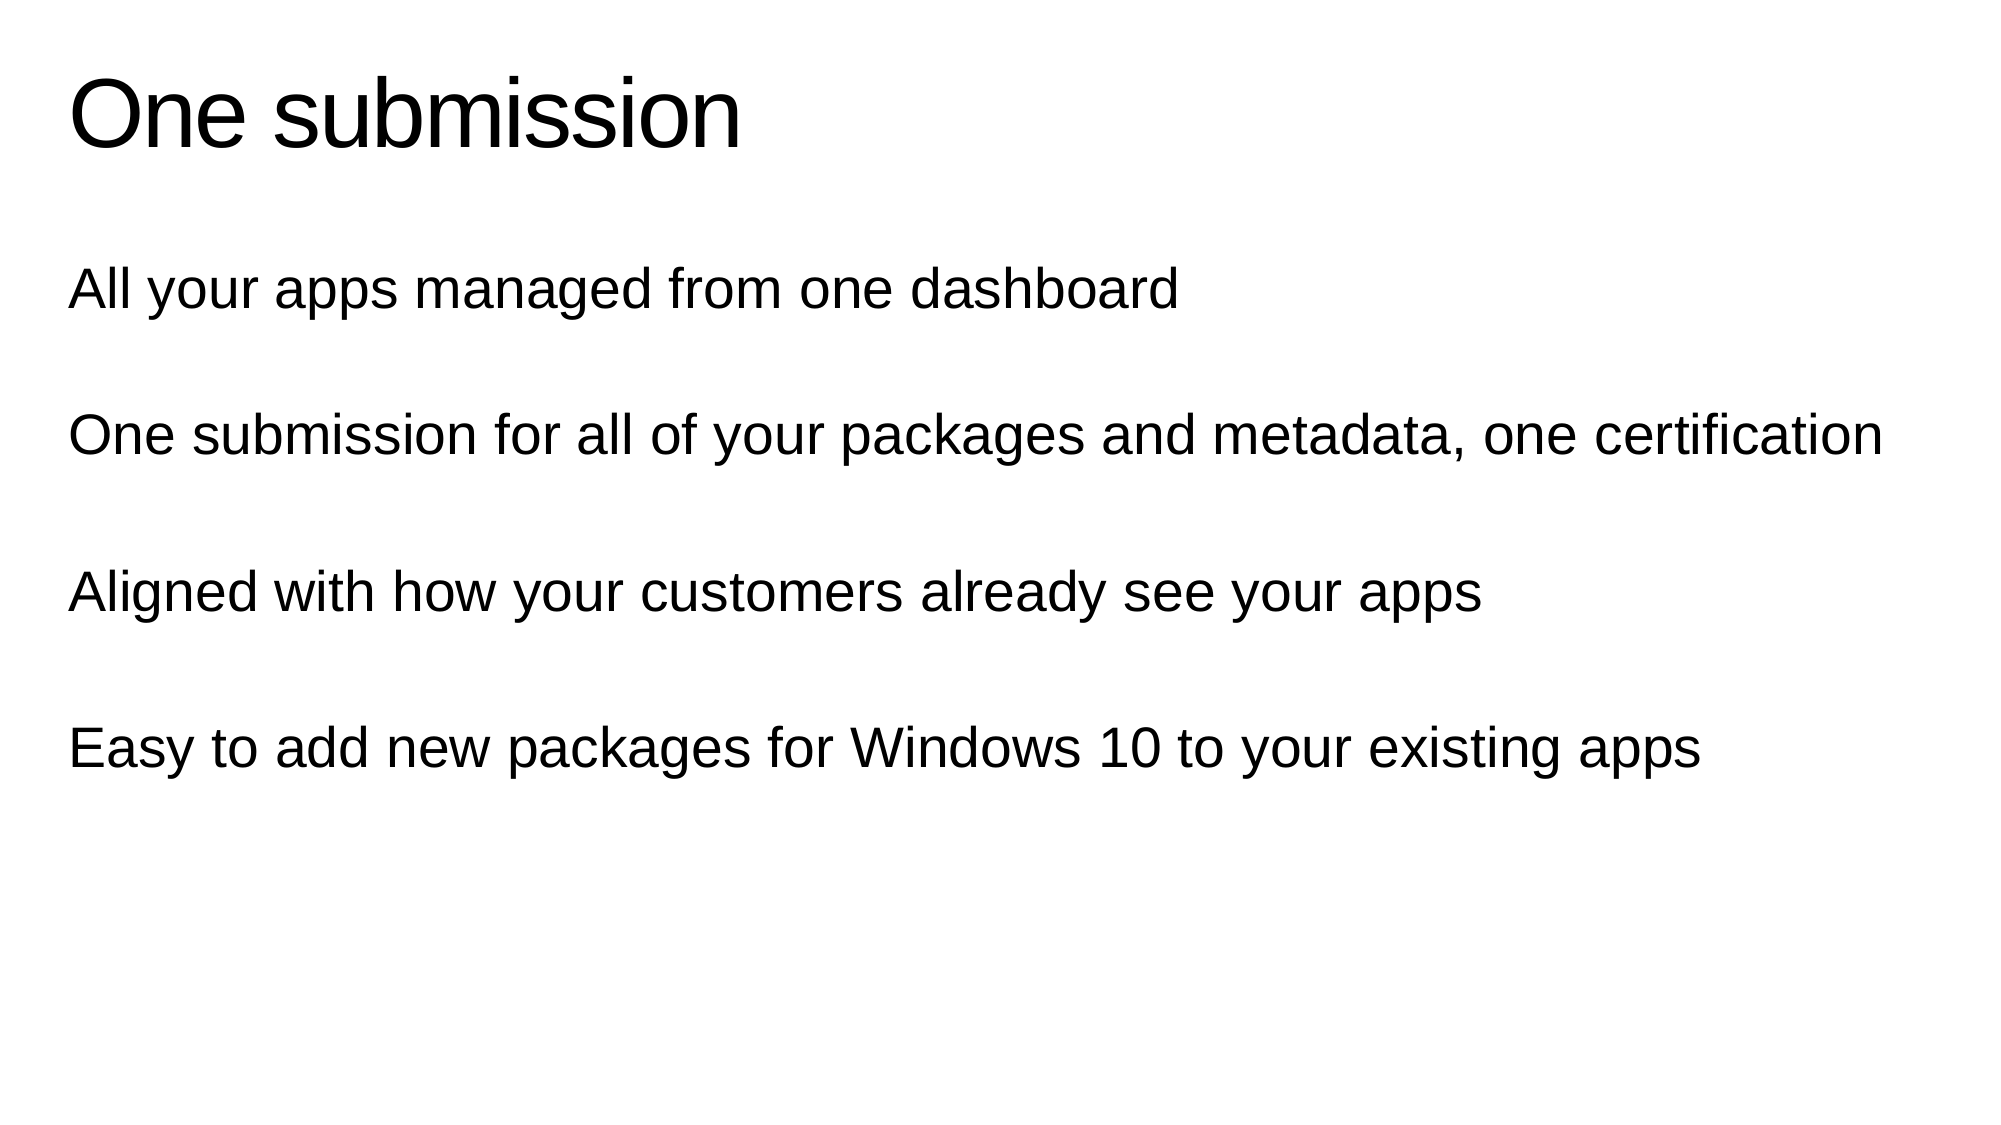

# One submission
All your apps managed from one dashboard

One submission for all of your packages and metadata, one certification

Aligned with how your customers already see your apps

Easy to add new packages for Windows 10 to your existing apps